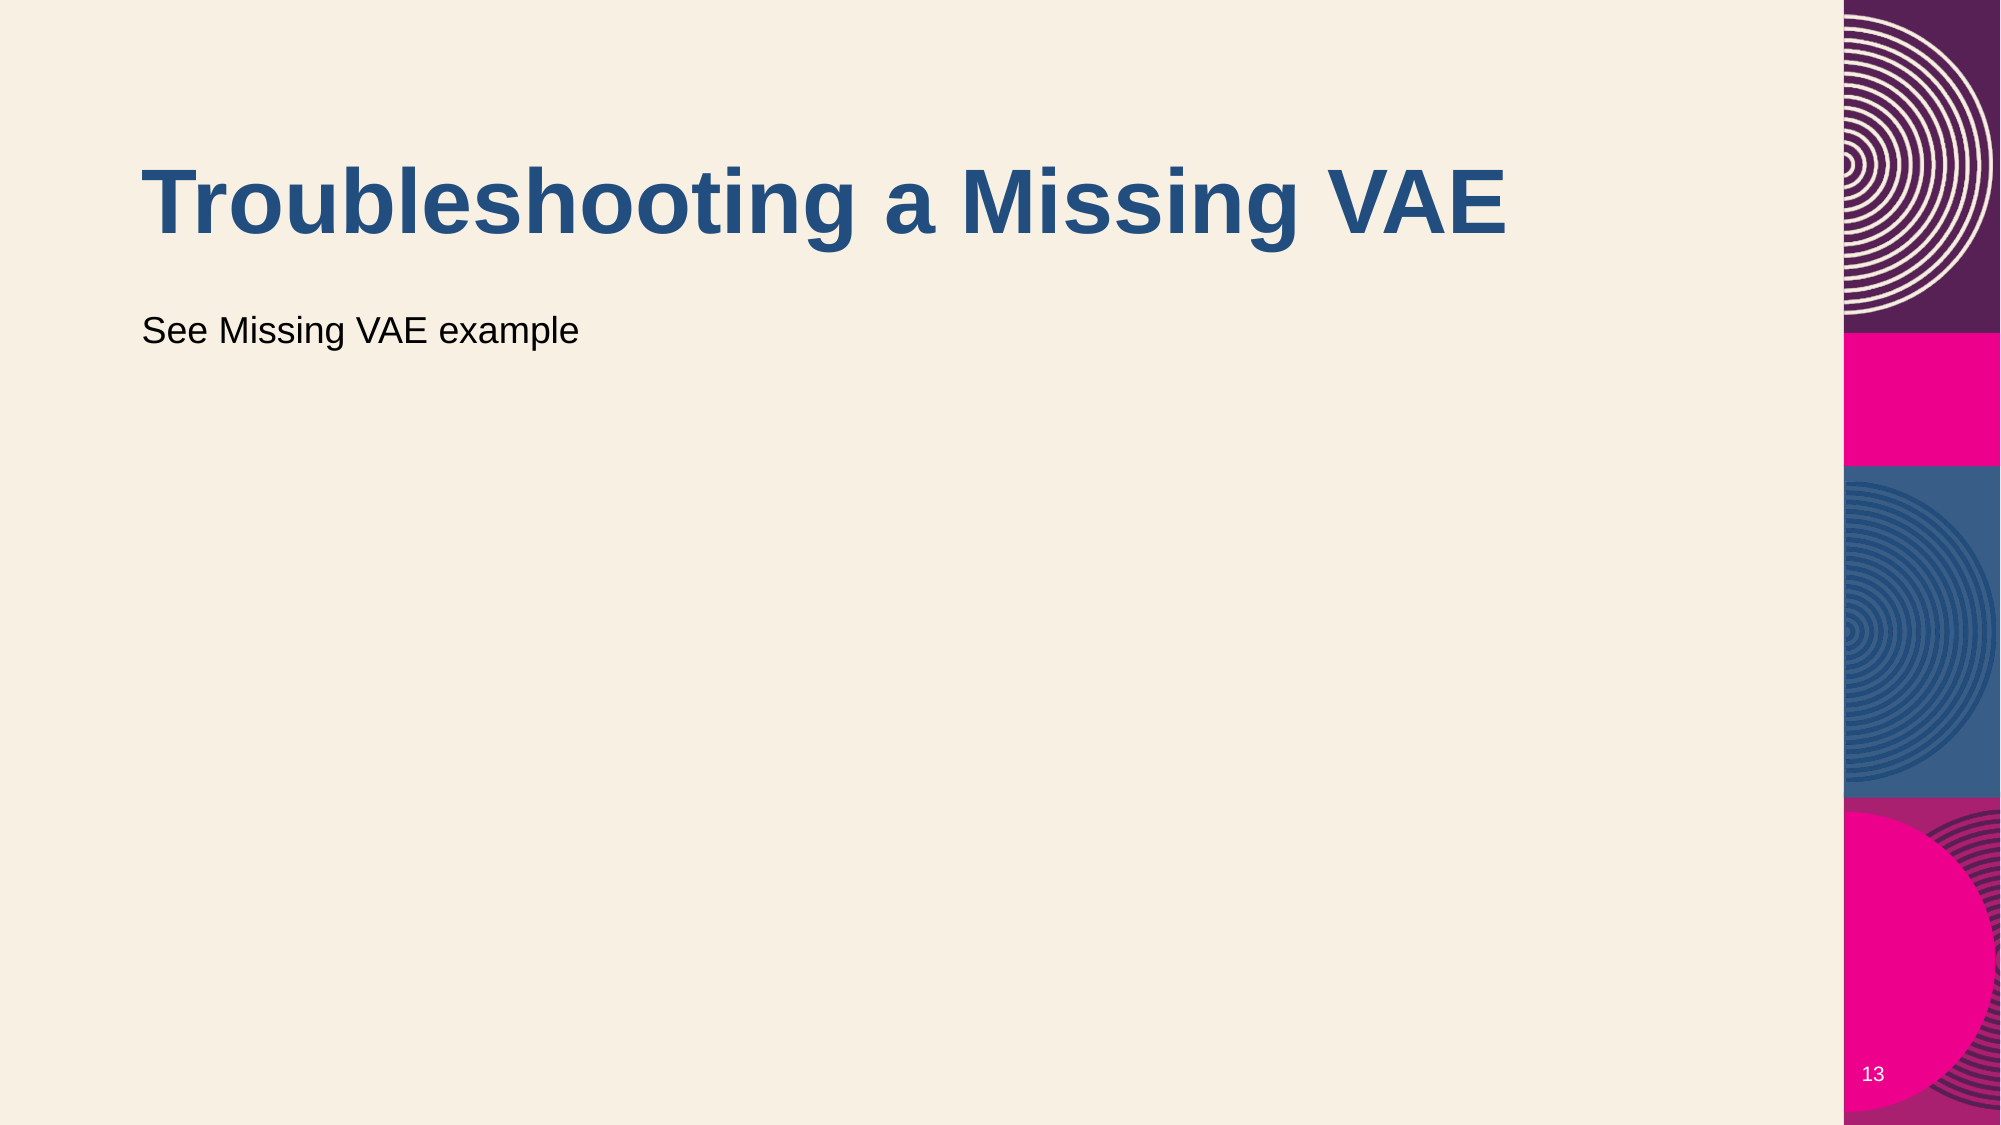

# Troubleshooting a Missing VAE
See Missing VAE example
13